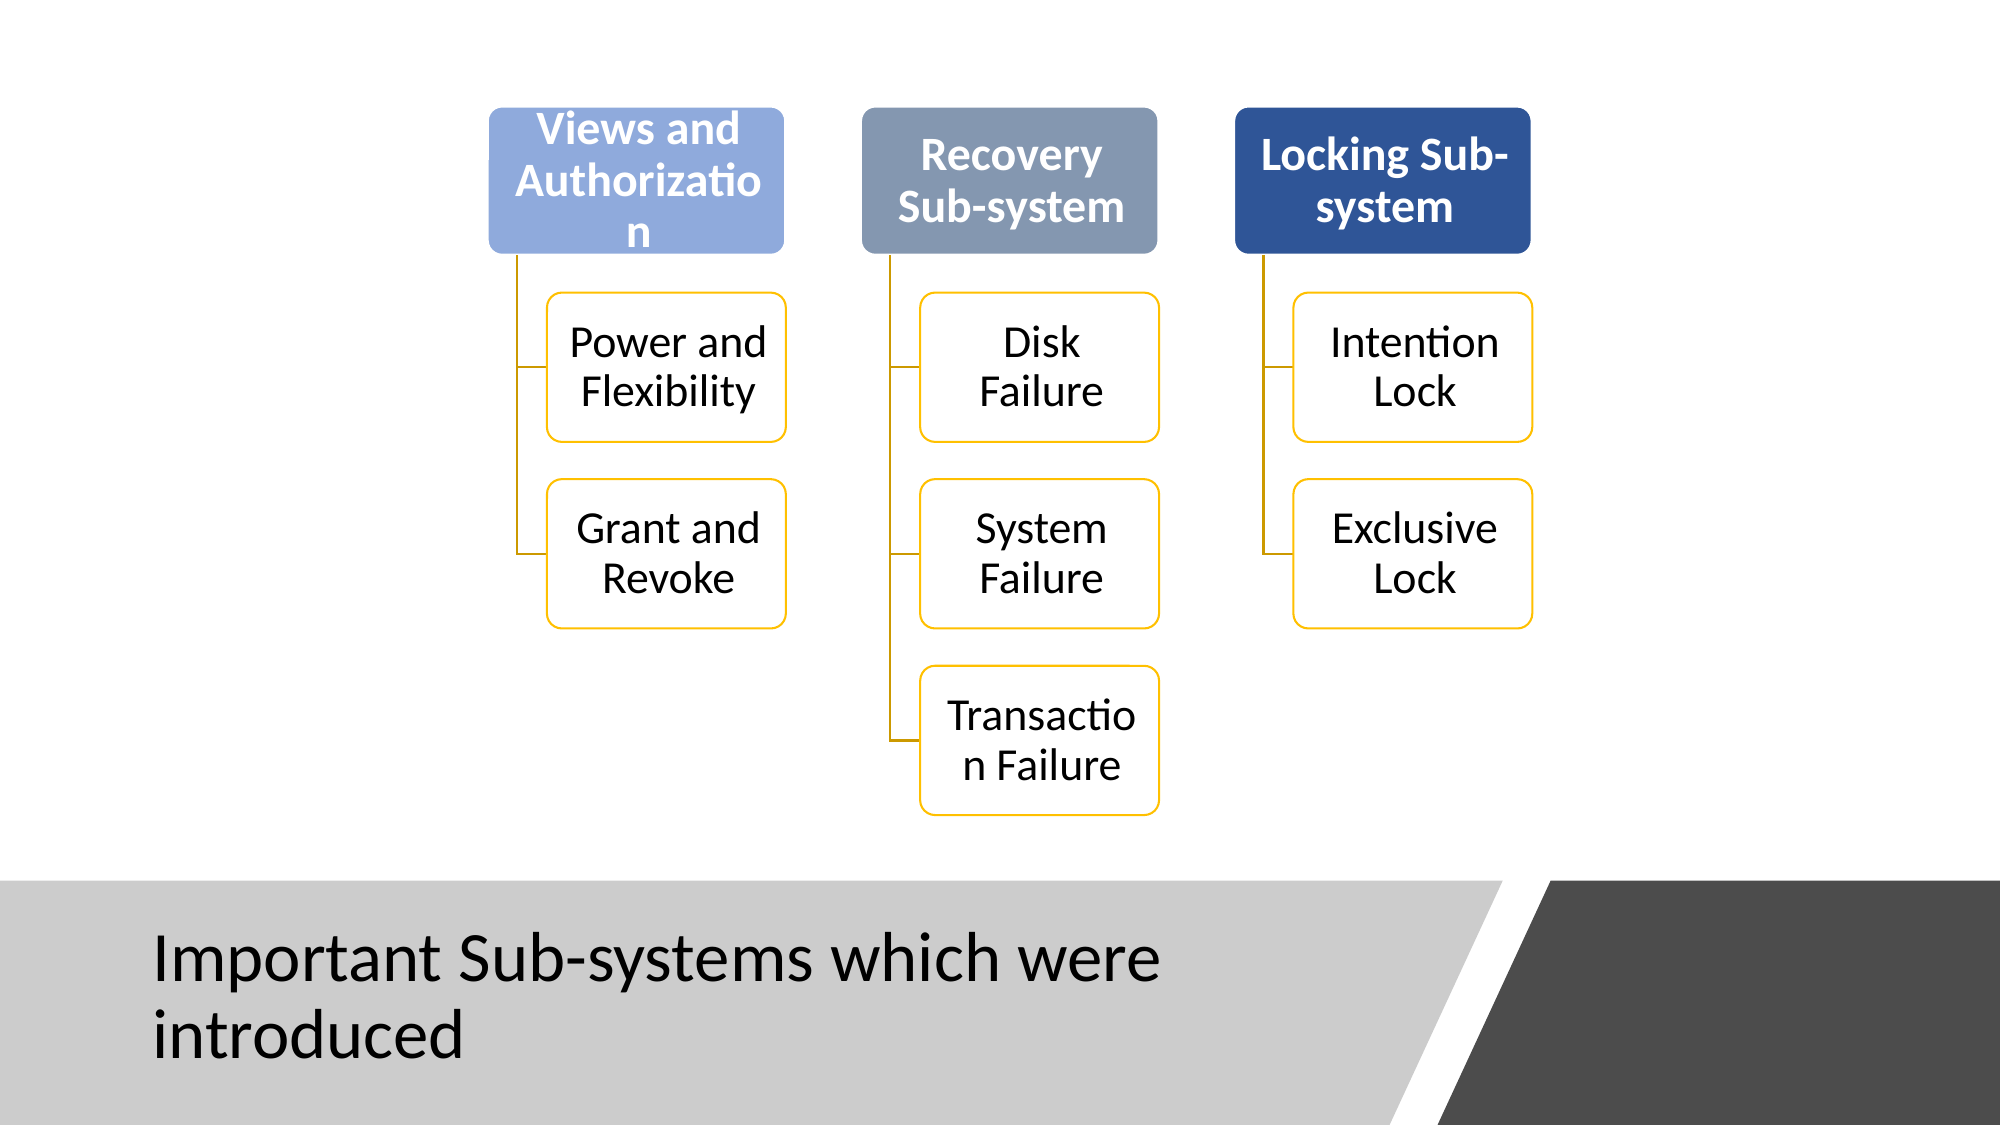

Views and Authorization
Power and Flexibility
Grant and Revoke
Recovery Sub-system
Disk Failure
System Failure
Transaction Failure
Locking Sub-system
Intention Lock
Exclusive Lock

Important Sub-systems which were introduced